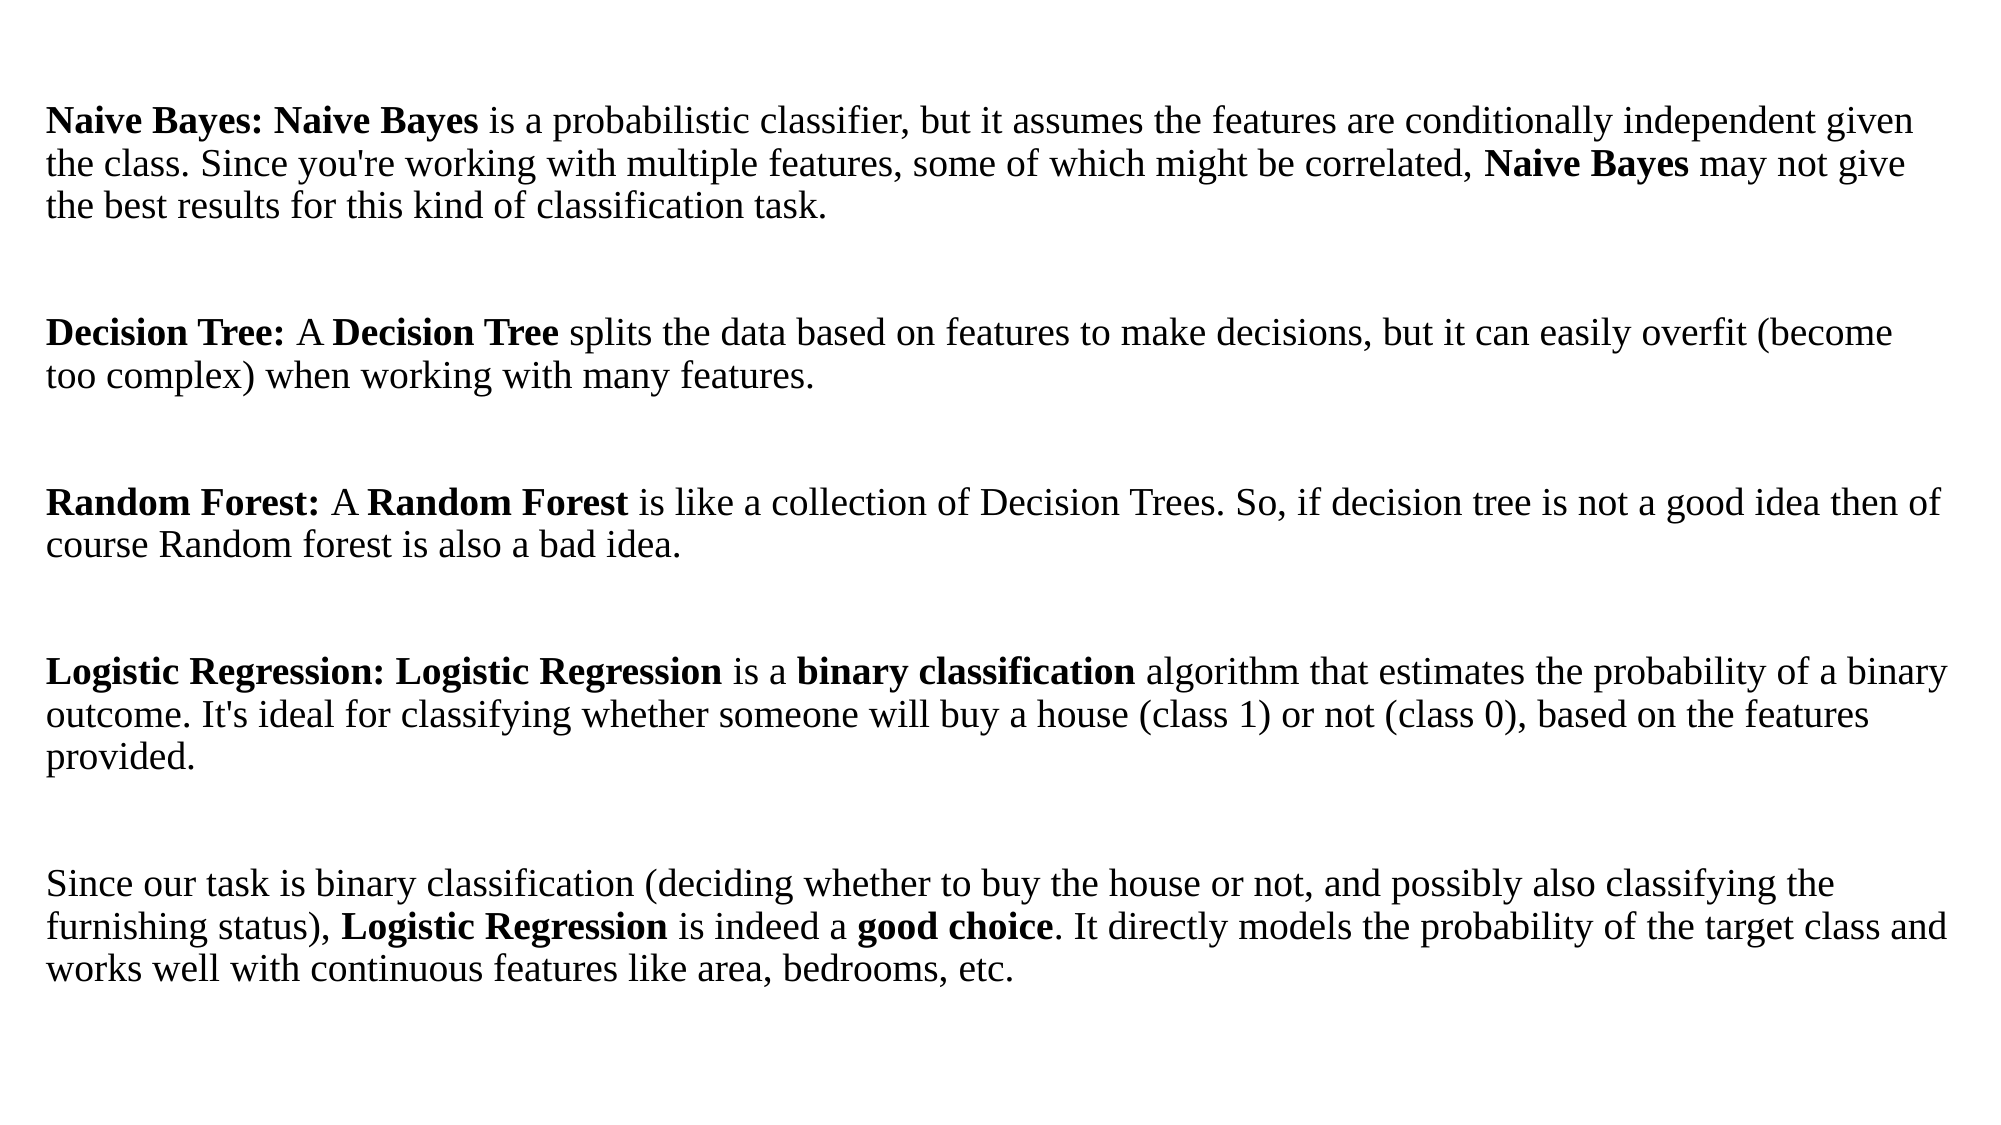

#
Naive Bayes: Naive Bayes is a probabilistic classifier, but it assumes the features are conditionally independent given the class. Since you're working with multiple features, some of which might be correlated, Naive Bayes may not give the best results for this kind of classification task.

Decision Tree: A Decision Tree splits the data based on features to make decisions, but it can easily overfit (become too complex) when working with many features.

Random Forest: A Random Forest is like a collection of Decision Trees. So, if decision tree is not a good idea then of course Random forest is also a bad idea.

Logistic Regression: Logistic Regression is a binary classification algorithm that estimates the probability of a binary outcome. It's ideal for classifying whether someone will buy a house (class 1) or not (class 0), based on the features provided.

Since our task is binary classification (deciding whether to buy the house or not, and possibly also classifying the furnishing status), Logistic Regression is indeed a good choice. It directly models the probability of the target class and works well with continuous features like area, bedrooms, etc.